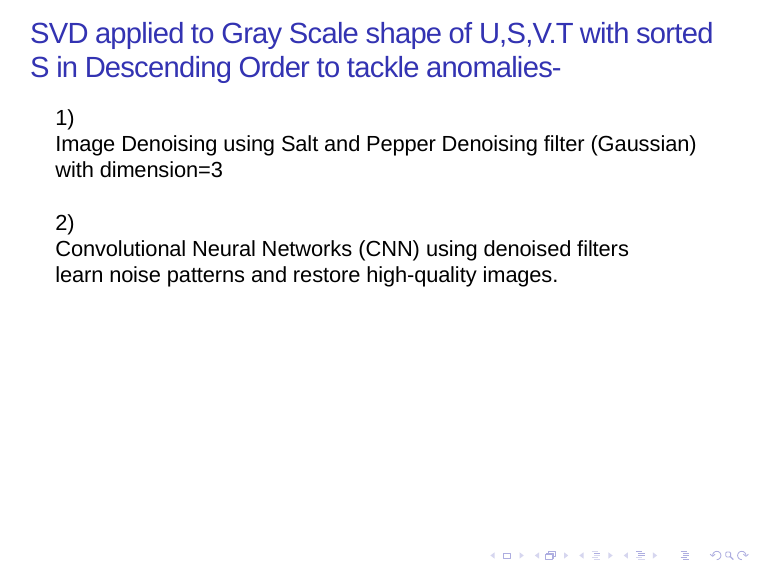

# SVD applied to Gray Scale shape of U,S,V.T with sorted S in Descending Order to tackle anomalies-
1)
Image Denoising using Salt and Pepper Denoising filter (Gaussian) with dimension=3

2)
Convolutional Neural Networks (CNN) using denoised filters
learn noise patterns and restore high-quality images.